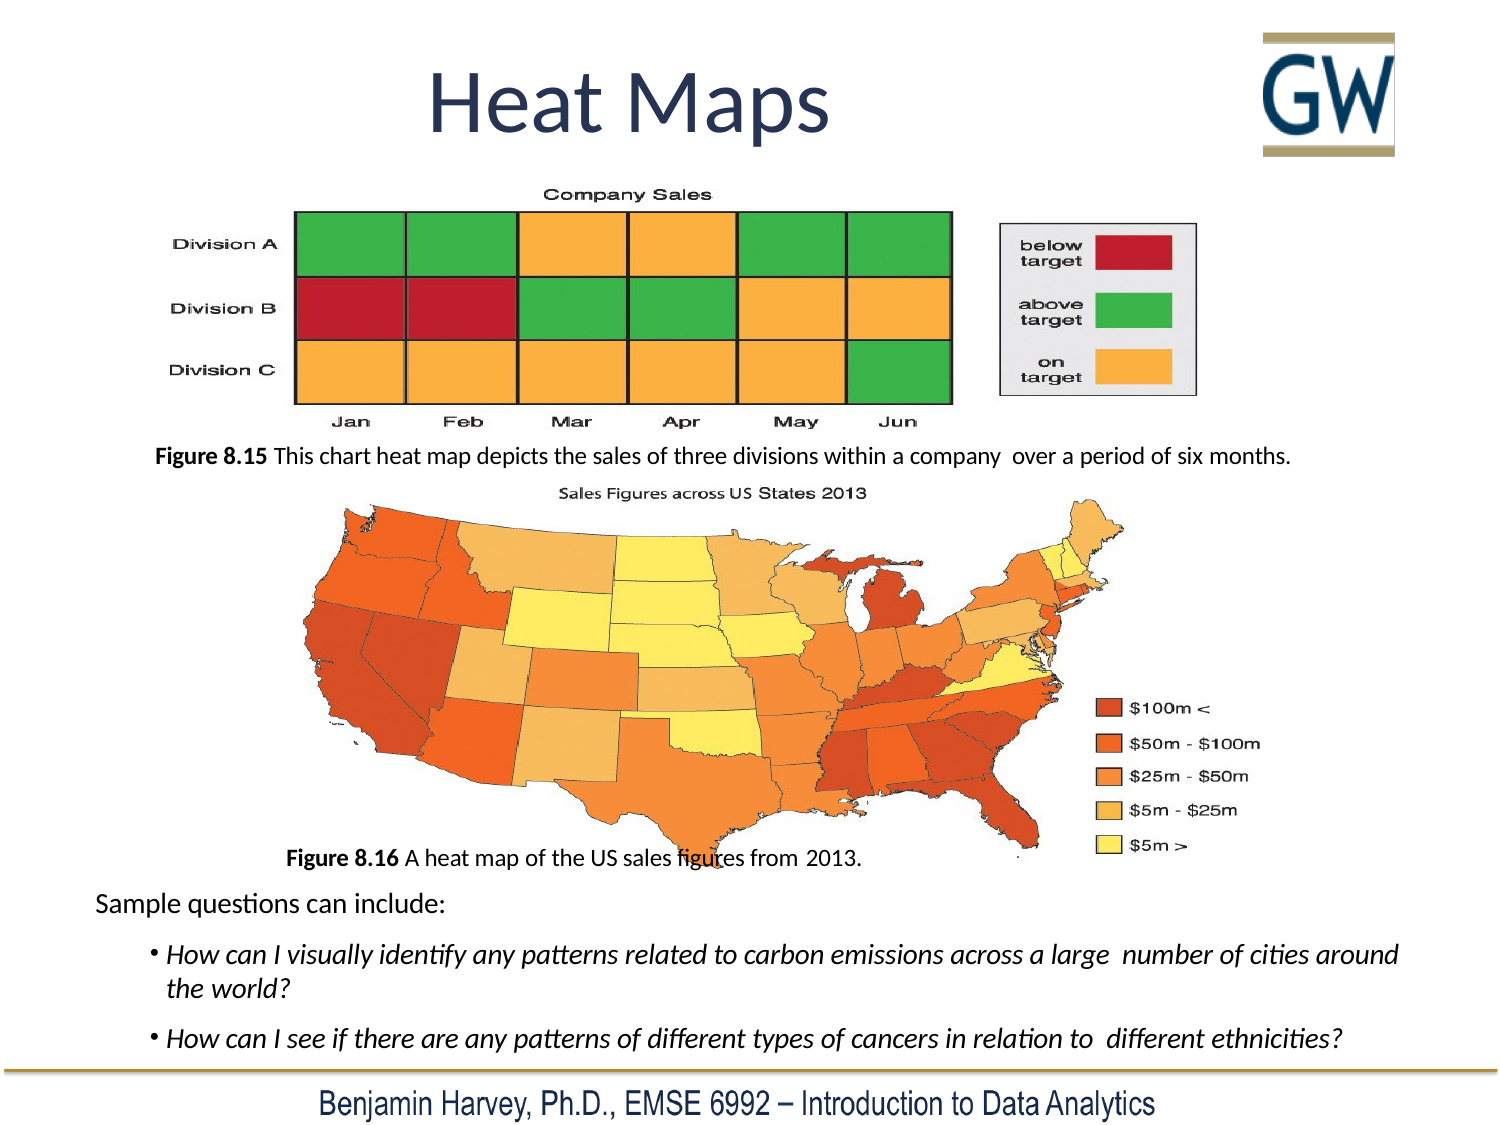

# Heat Maps

Figure 8.15 This chart heat map depicts the sales of three divisions within a company  over a period of six months.

Figure 8.16 A heat map of the US sales figures from 2013.
Sample questions can include:
How can I visually identify any patterns related to carbon emissions across a large  number of cities around the world?
How can I see if there are any patterns of different types of cancers in relation to  different ethnicities?